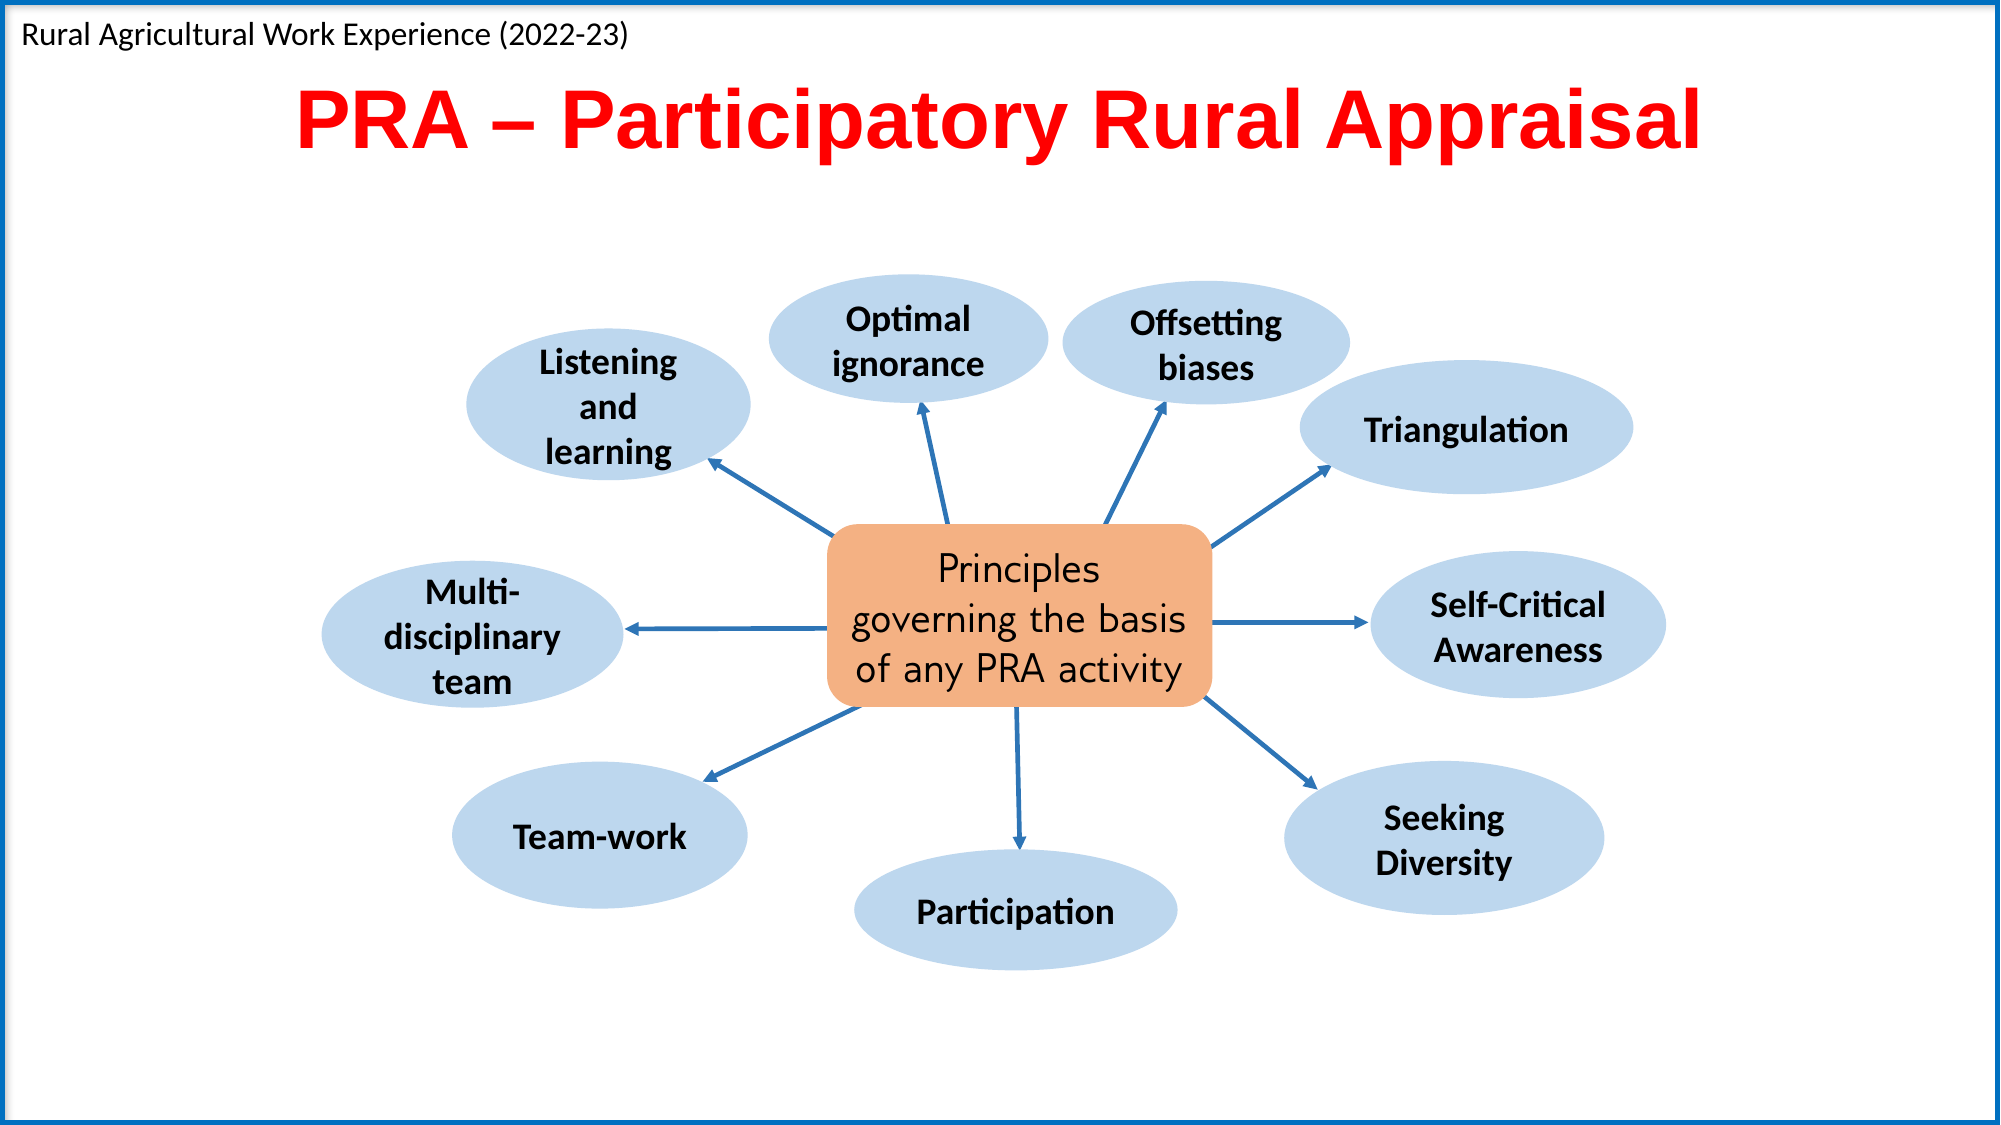

Rural Agricultural Work Experience (2022-23)
PRA – Participatory Rural Appraisal
Optimal ignorance
Offsetting biases
Listening and learning
Triangulation
Principles governing the basis of any PRA activity
Self-Critical Awareness
Multi-disciplinary team
Seeking Diversity
Team-work
Participation